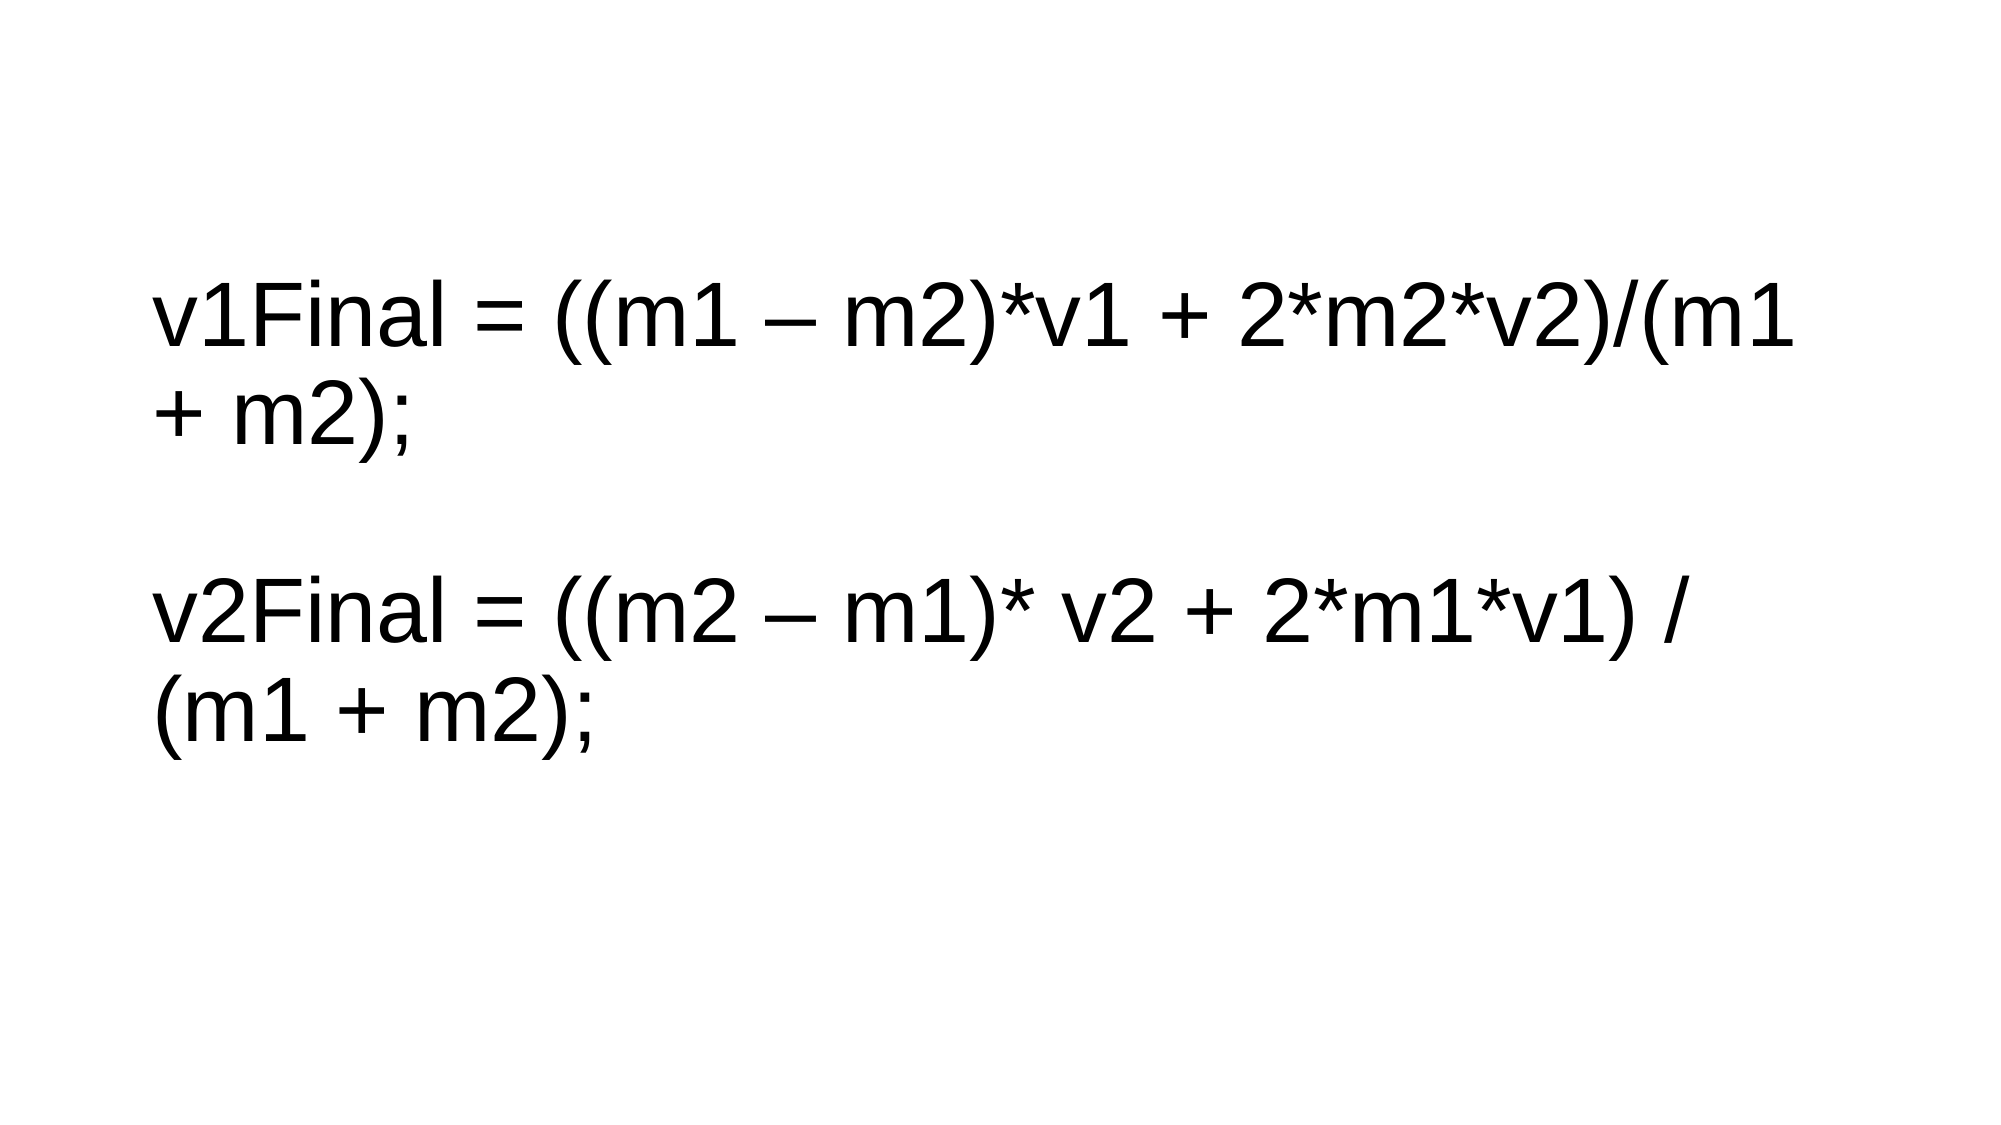

# v1Final = ((m1 – m2)*v1 + 2*m2*v2)/(m1 + m2); v2Final = ((m2 – m1)* v2 + 2*m1*v1) / (m1 + m2);